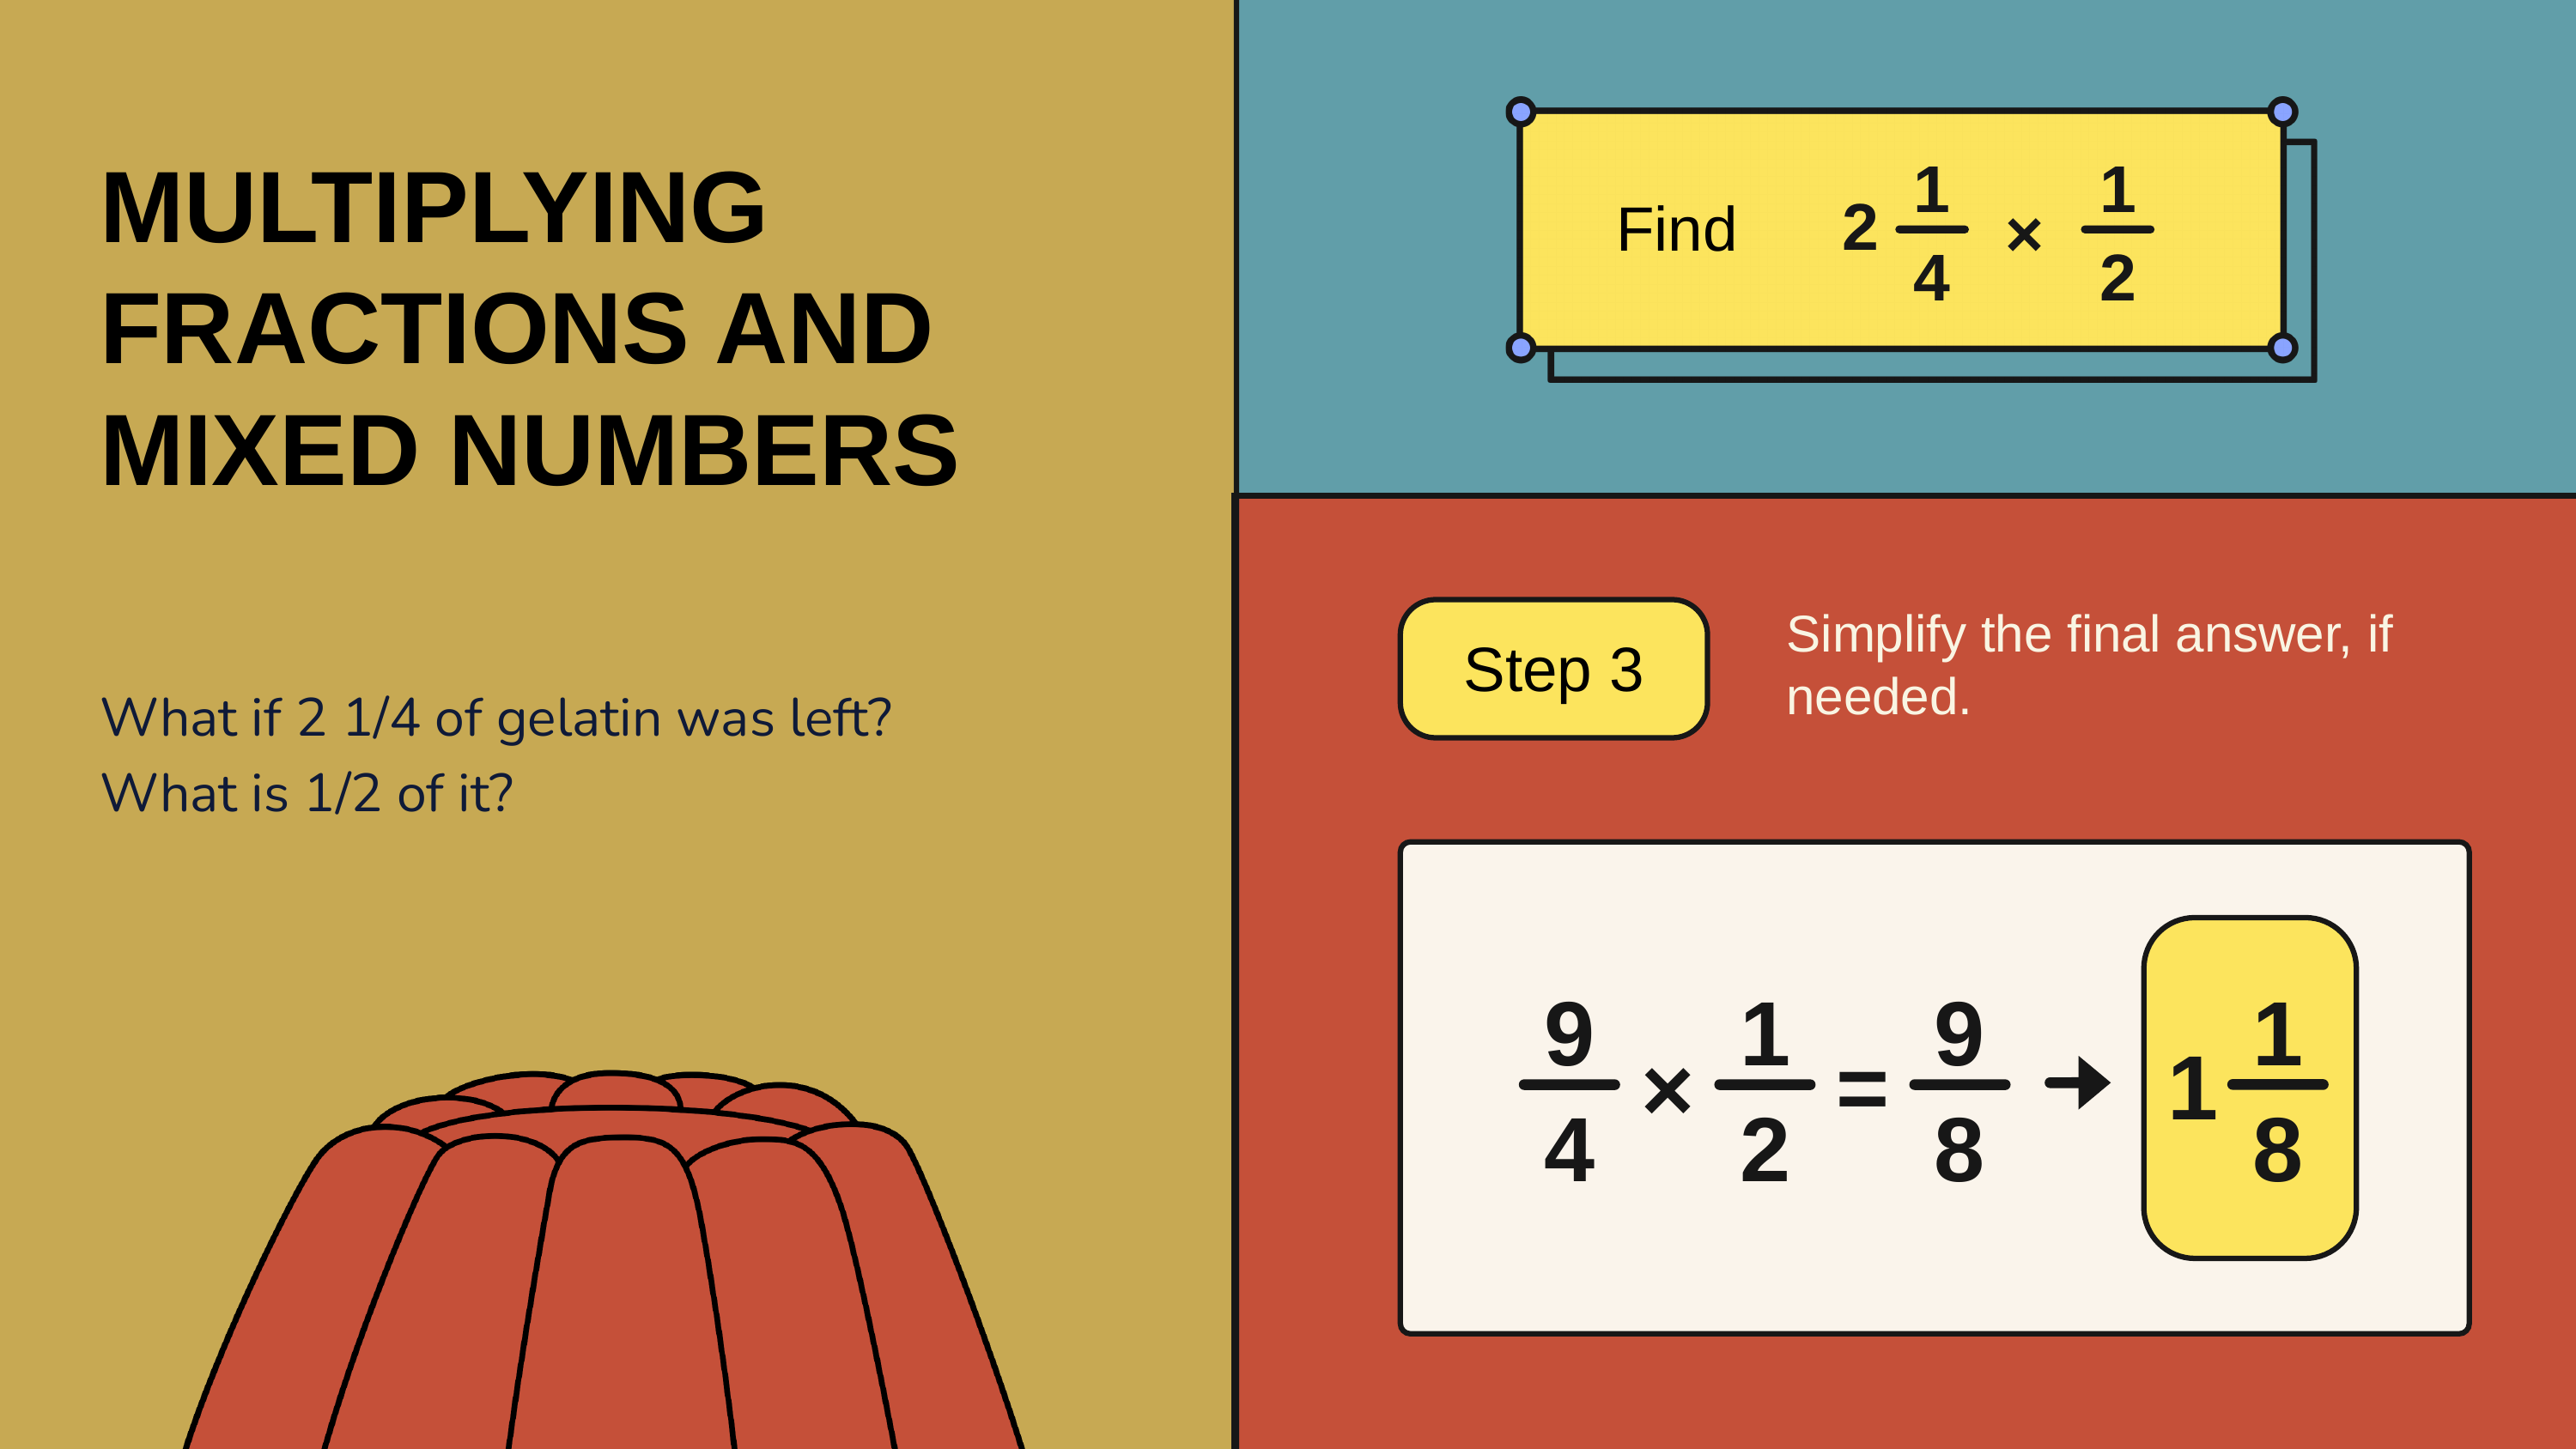

MULTIPLYING FRACTIONS AND MIXED NUMBERS
1
1
2
Find
×

4
2

Step 3
Simplify the final answer, if needed.
What if 2 1/4 of gelatin was left?
What is 1/2 of it?

1
9
1
9
=
1
×

4
2
8
8